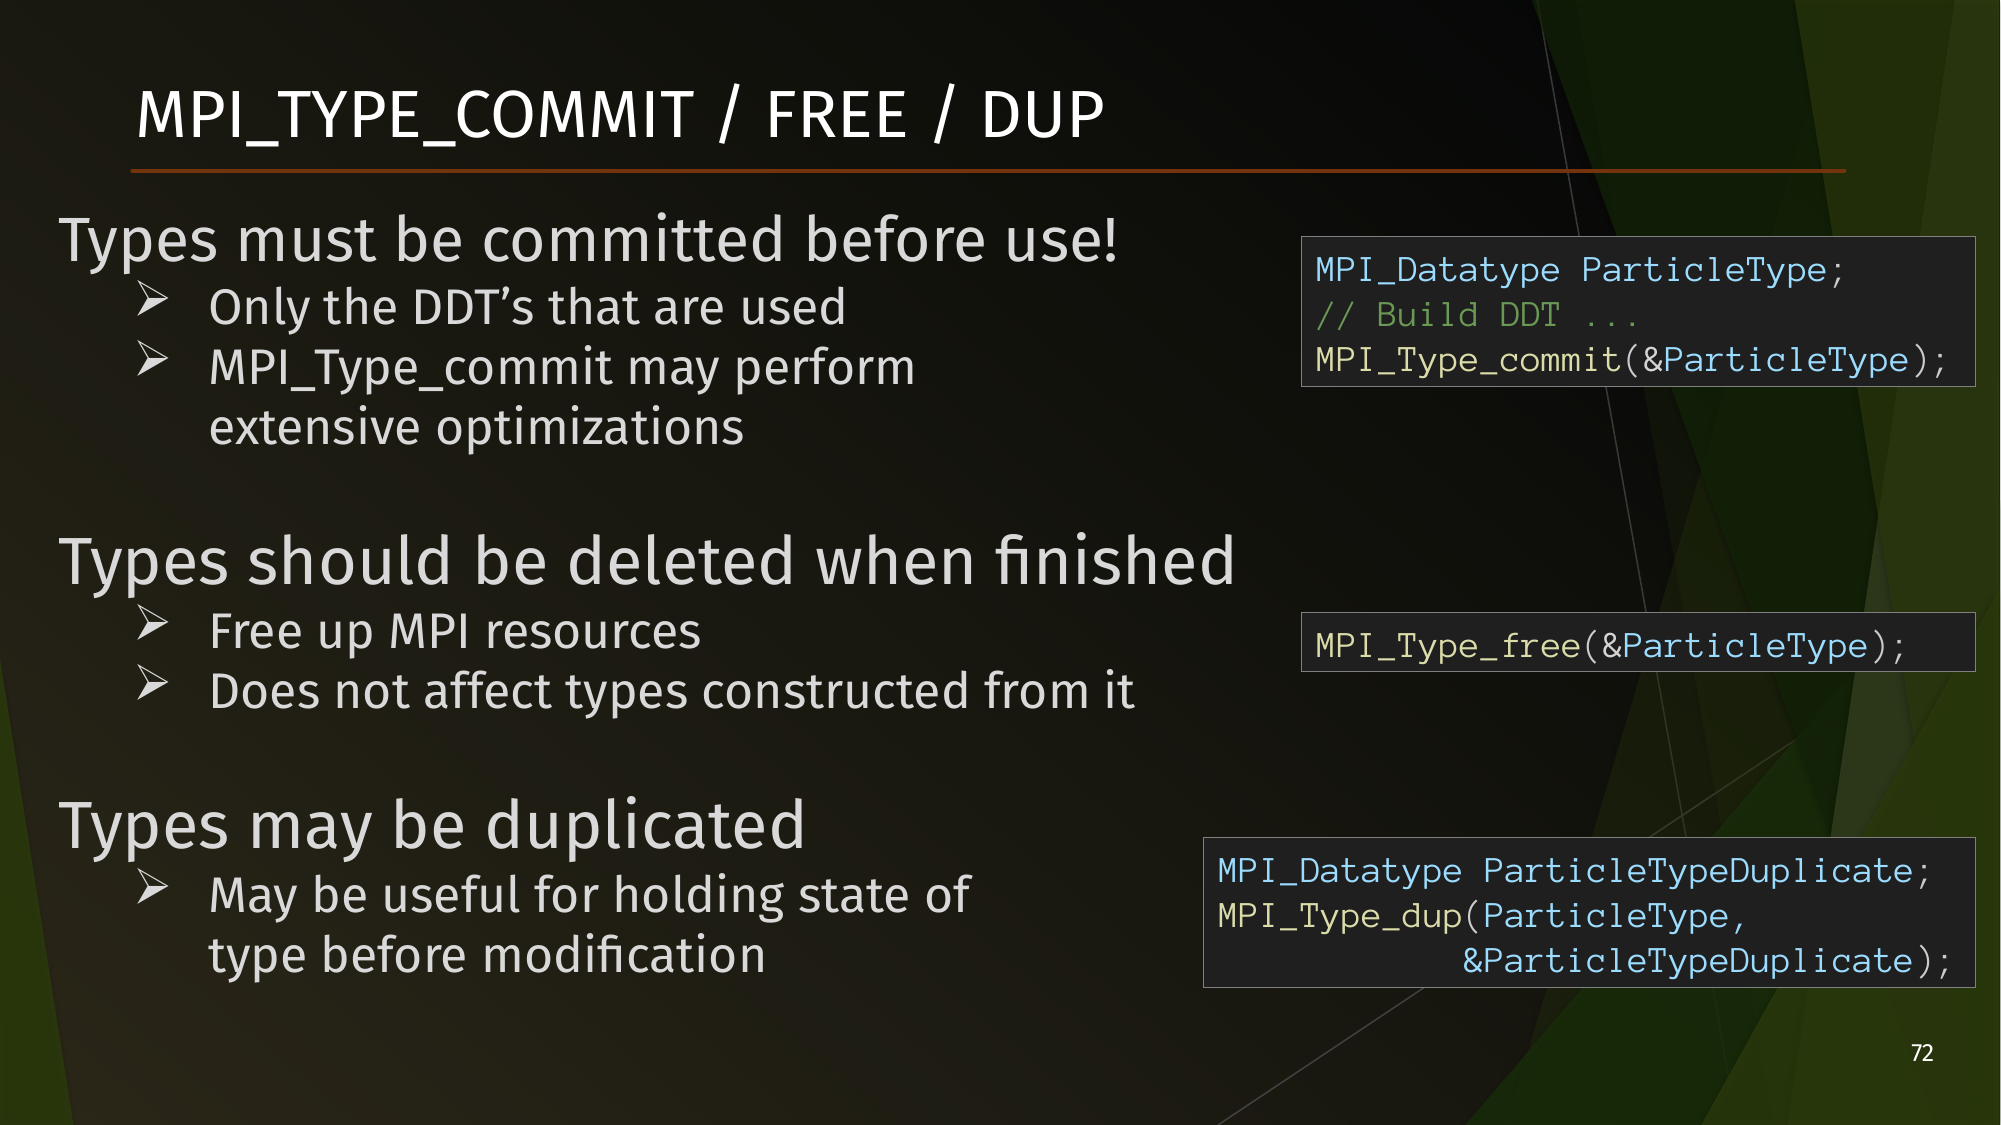

# MPI_Type_Commit / Free / Dup
Types must be committed before use!
Only the DDT’s that are used
MPI_Type_commit may perform
extensive optimizations

Types should be deleted when finished
Free up MPI resources
Does not affect types constructed from it

Types may be duplicated
May be useful for holding state of
type before modification
MPI_Datatype ParticleType;
// Build DDT ...
MPI_Type_commit(&ParticleType);
MPI_Type_free(&ParticleType);
MPI_Datatype ParticleTypeDuplicate;
MPI_Type_dup(ParticleType,
            &ParticleTypeDuplicate);
72